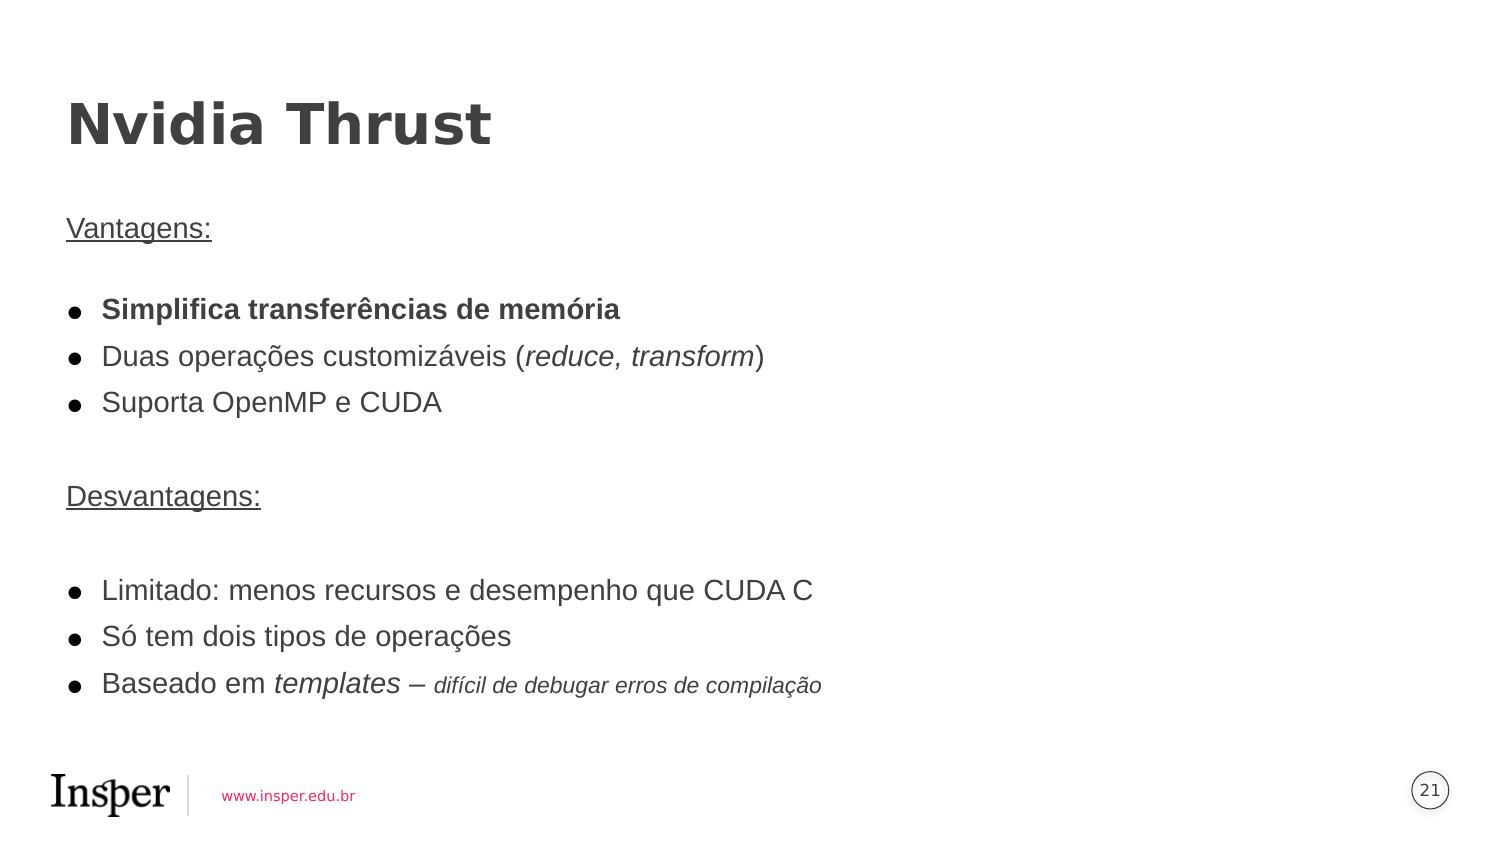

# Nvidia Thrust
Vantagens:

Simplifica transferências de memória
Duas operações customizáveis (reduce, transform)
Suporta OpenMP e CUDA

Desvantagens:

Limitado: menos recursos e desempenho que CUDA C
Só tem dois tipos de operações
Baseado em templates – difícil de debugar erros de compilação